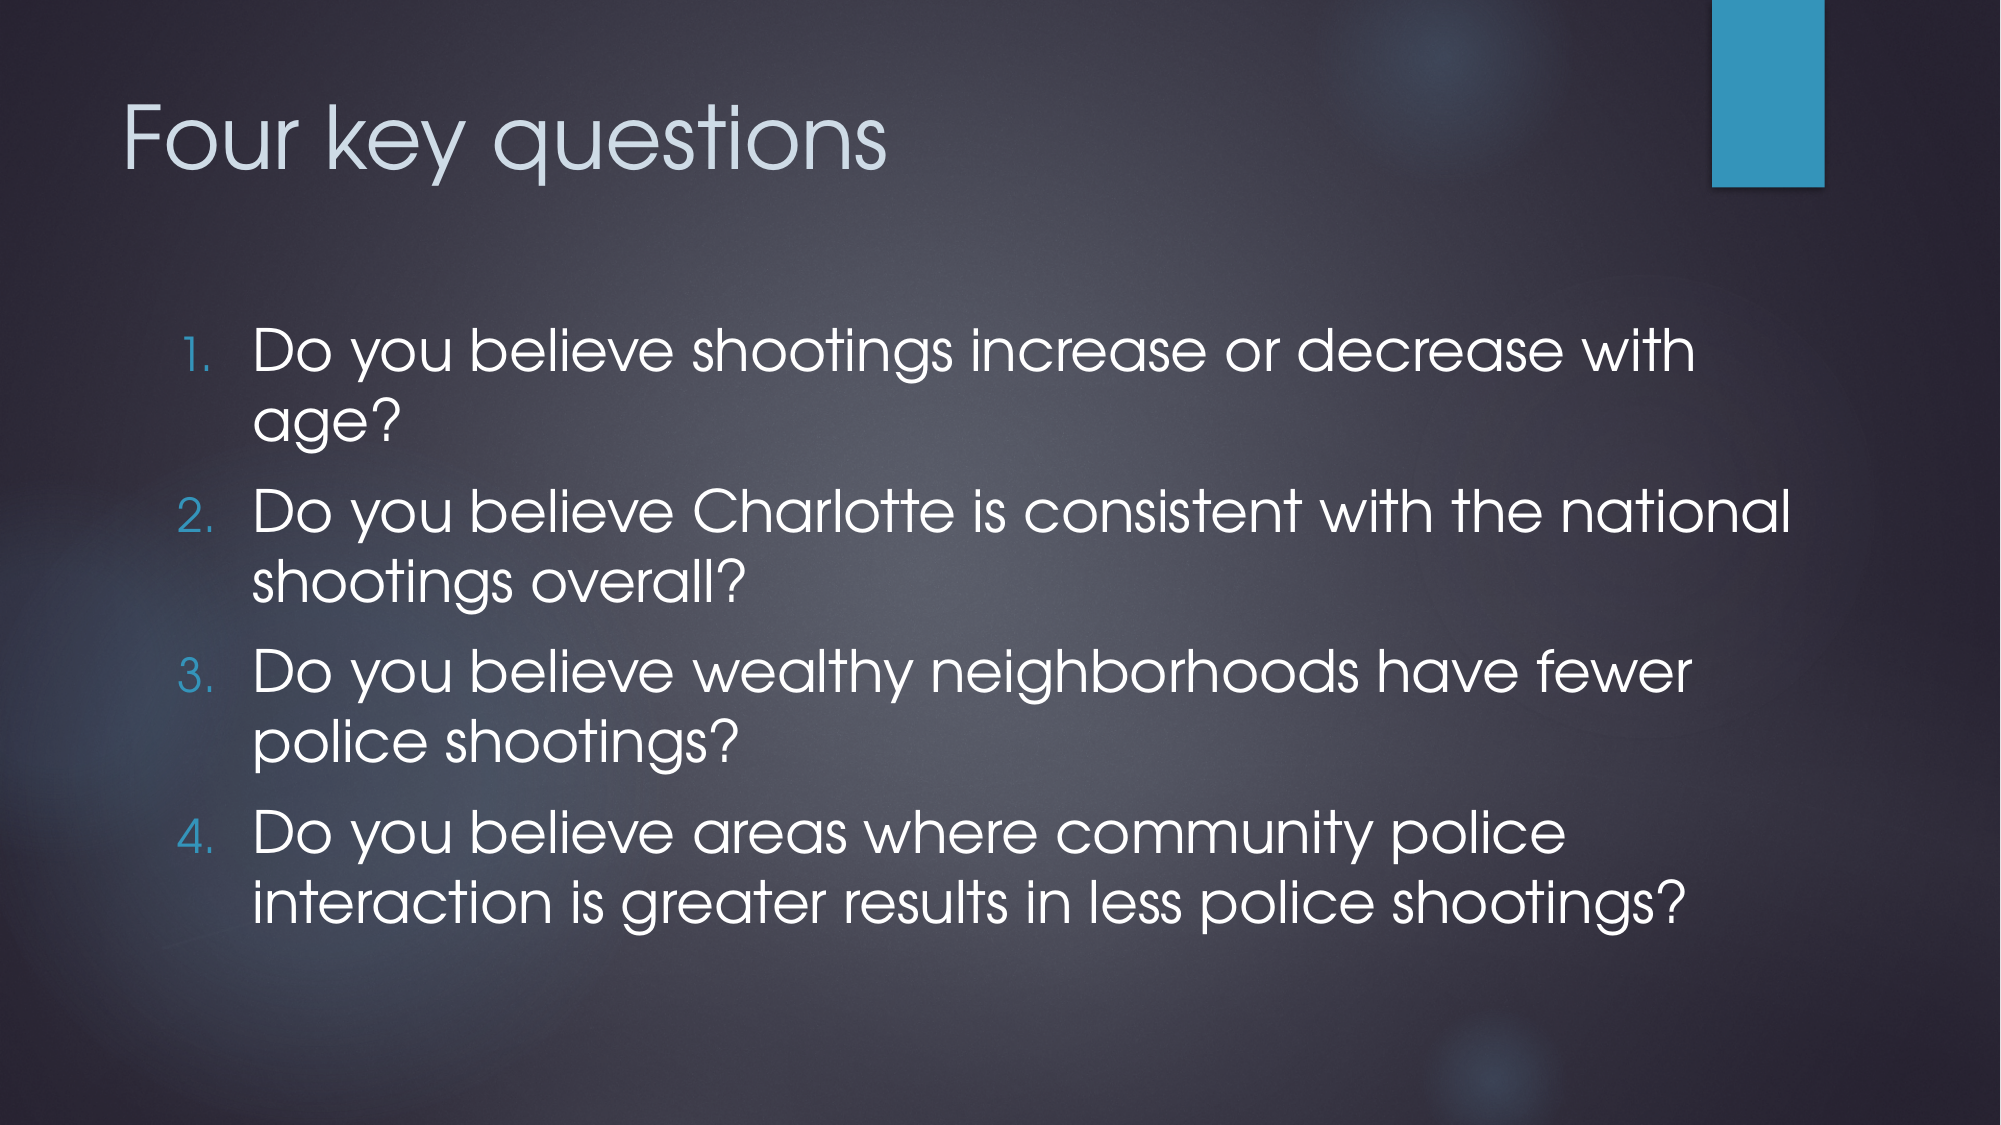

# Four key questions
Do you believe shootings increase or decrease with age?
Do you believe Charlotte is consistent with the national shootings overall?
Do you believe wealthy neighborhoods have fewer police shootings?
Do you believe areas where community police interaction is greater results in less police shootings?